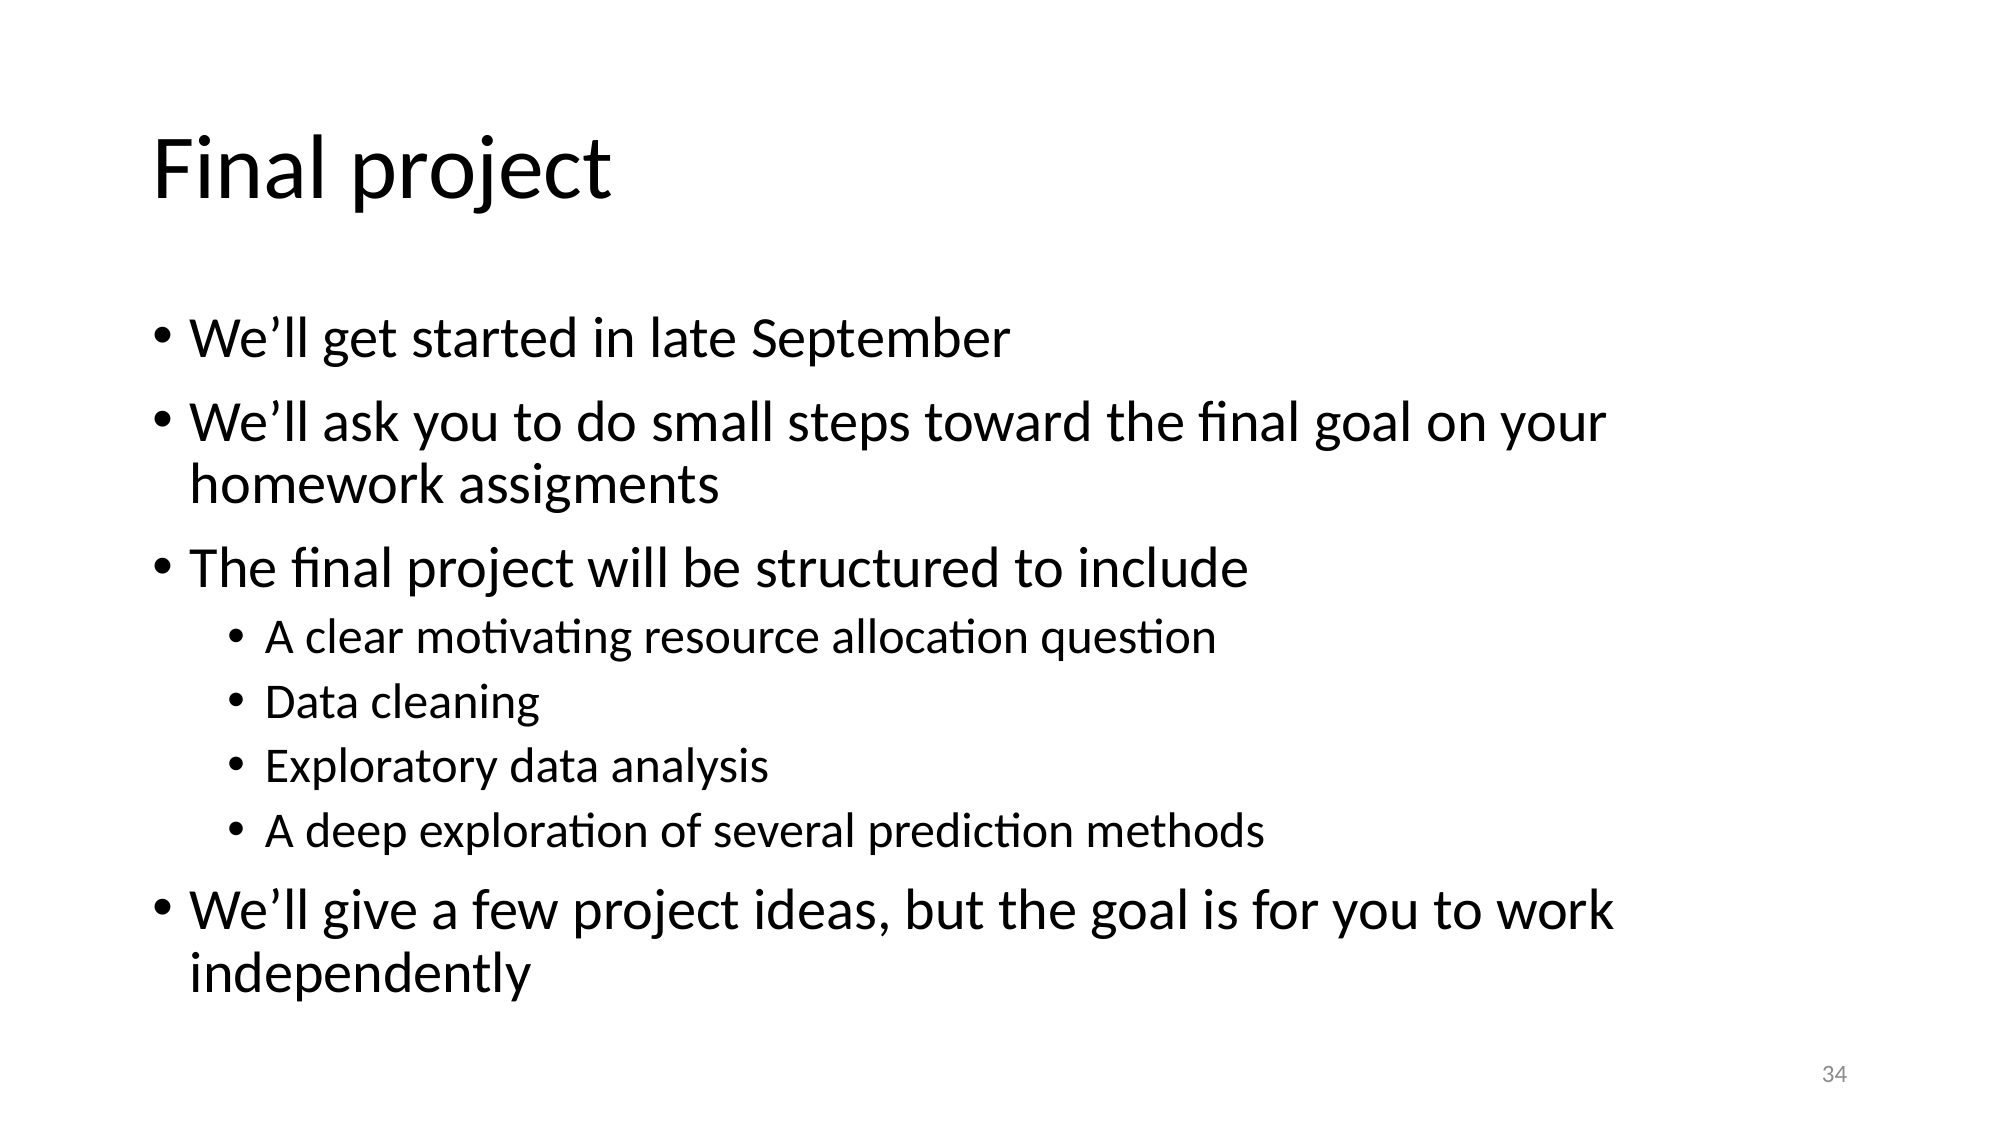

# Final project
We’ll get started in late September
We’ll ask you to do small steps toward the final goal on your homework assigments
The final project will be structured to include
A clear motivating resource allocation question
Data cleaning
Exploratory data analysis
A deep exploration of several prediction methods
We’ll give a few project ideas, but the goal is for you to work independently

34